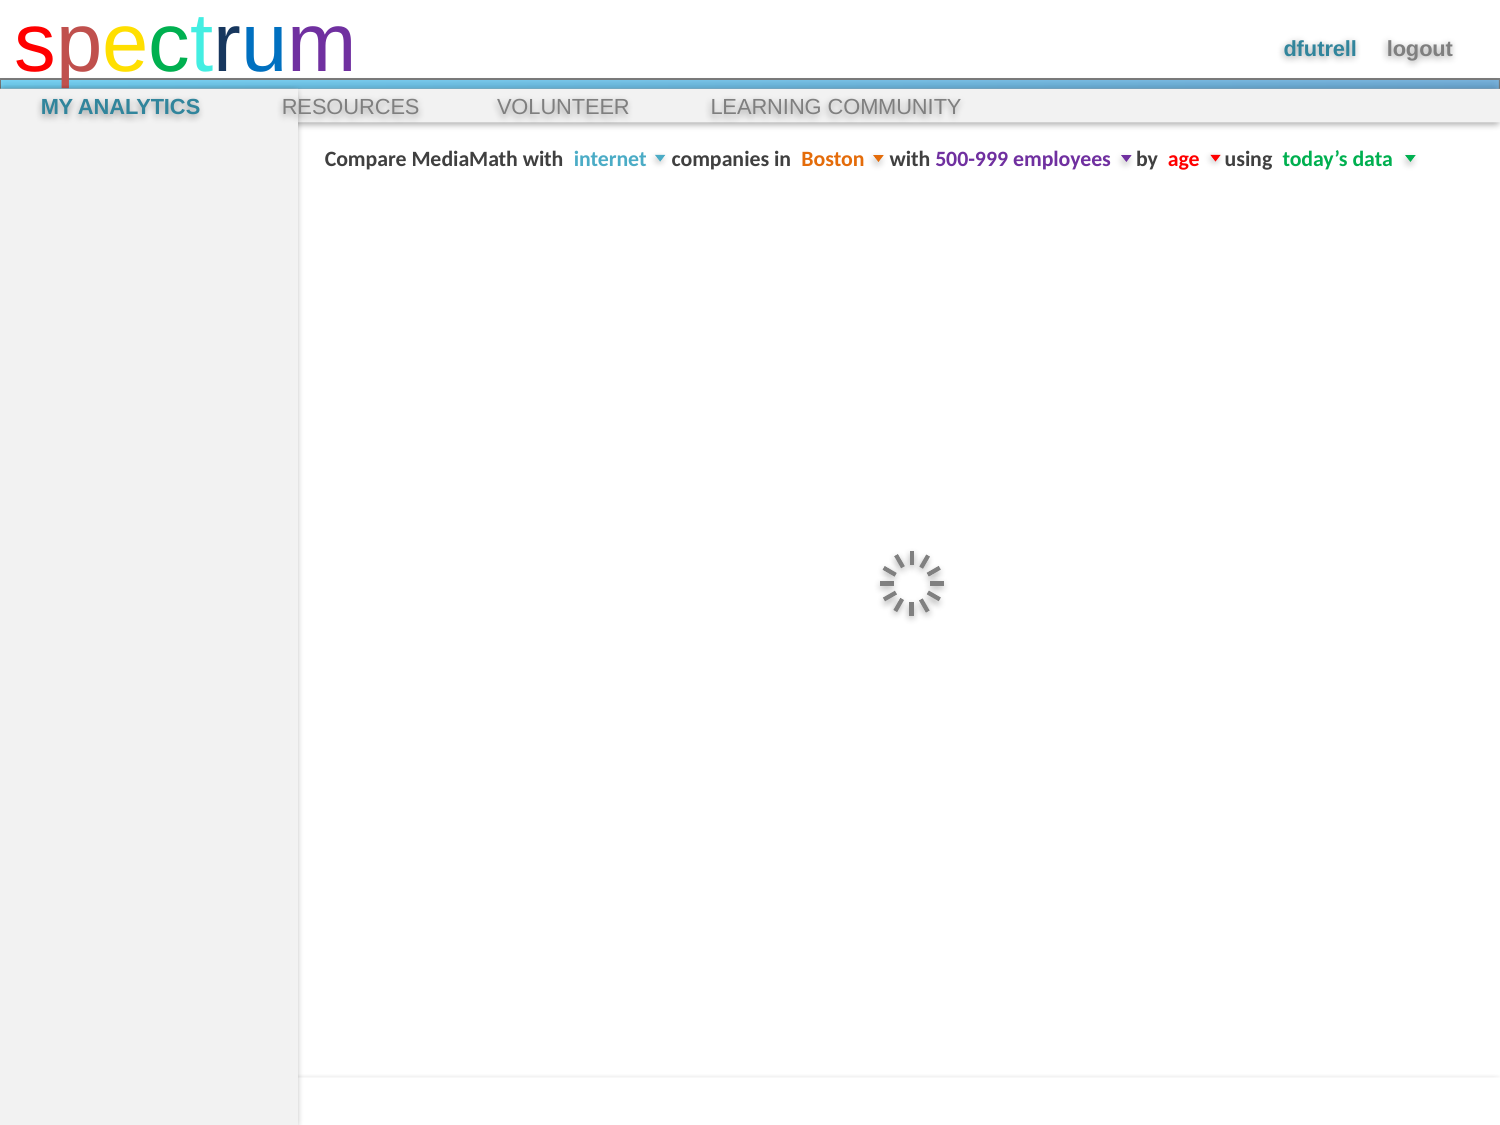

MY ANALYTICS
RESOURCES
VOLUNTEER
LEARNING COMMUNITY

Compare MediaMath with  internet     companies in  Boston     with 500-999 employees     by  age     using  today’s data